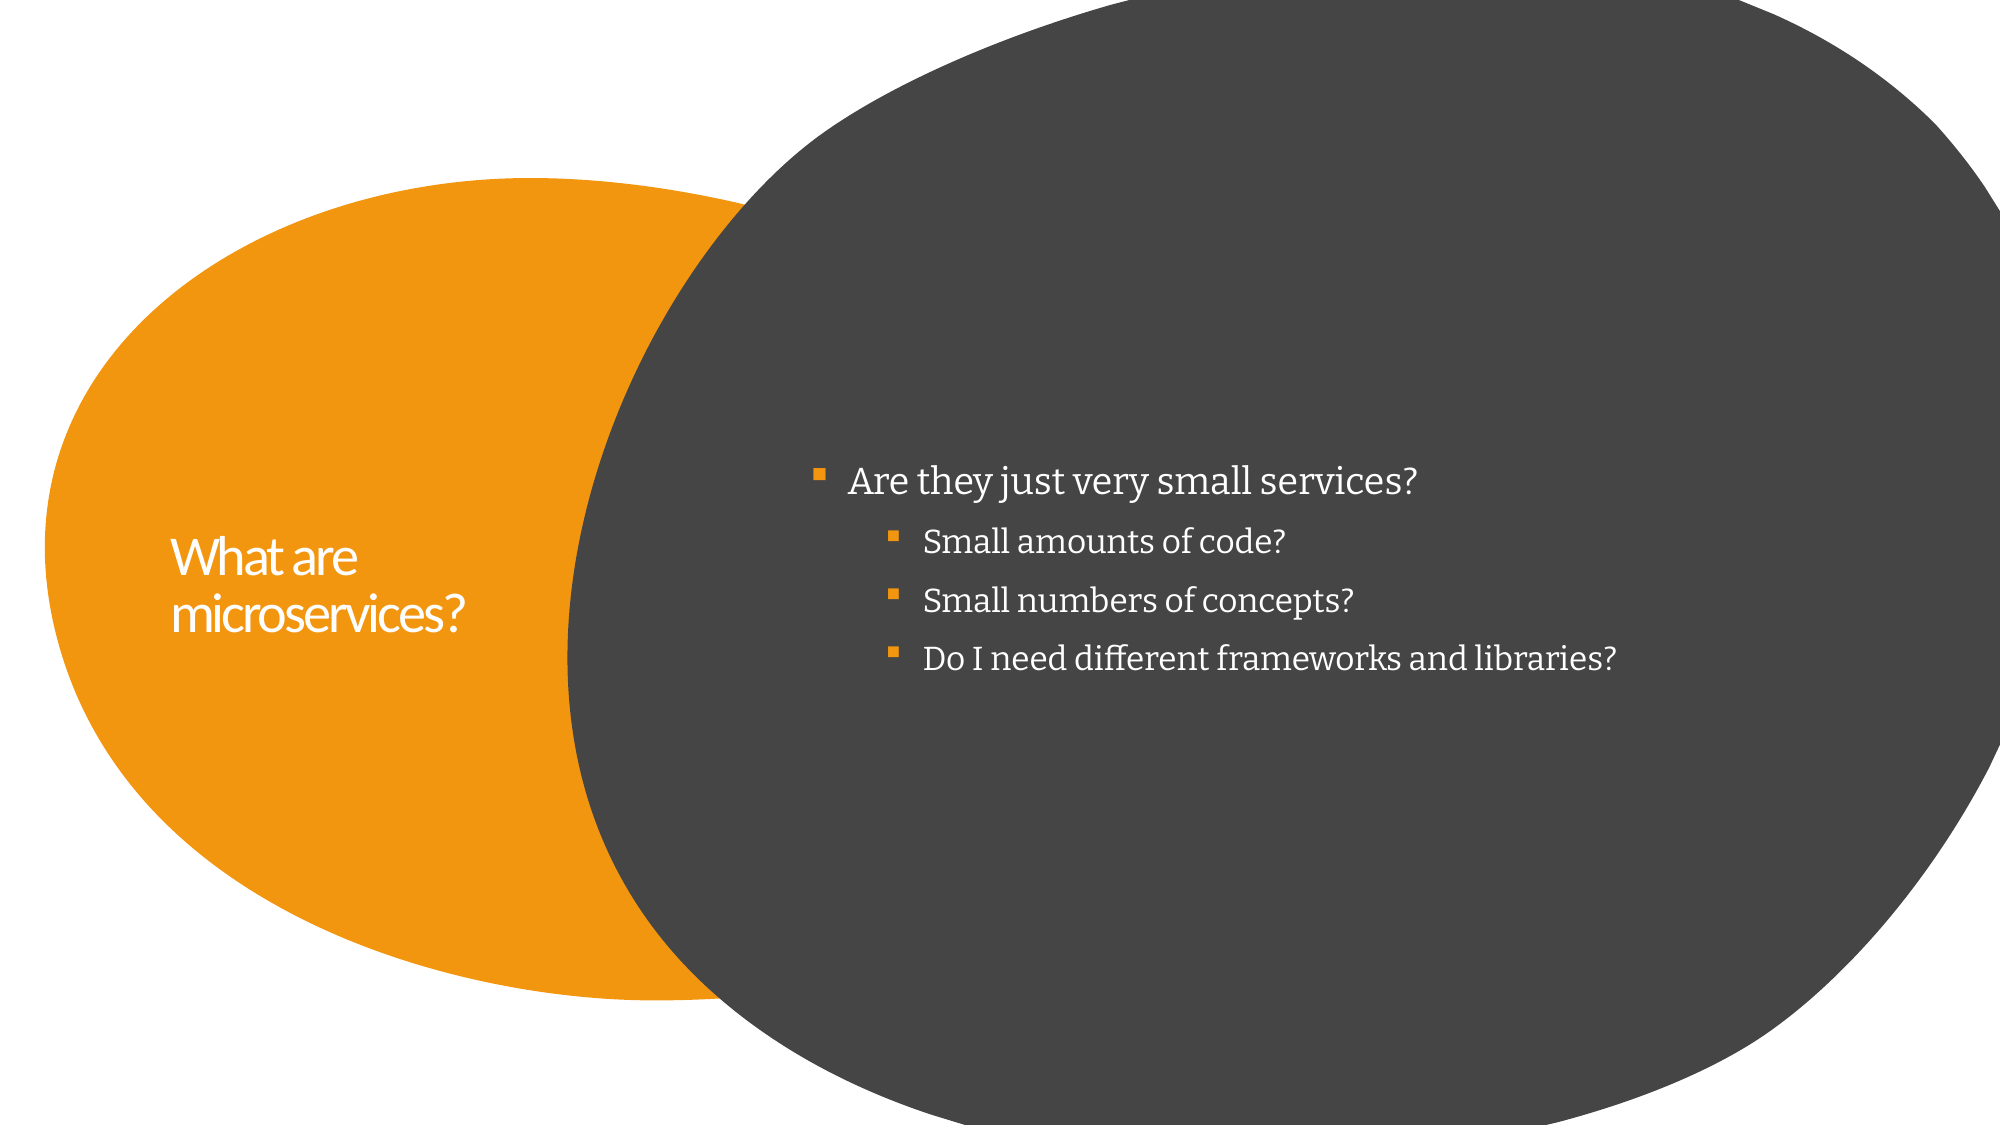

Are they just very small services?
Small amounts of code?
Small numbers of concepts?
Do I need different frameworks and libraries?
# What are microservices?